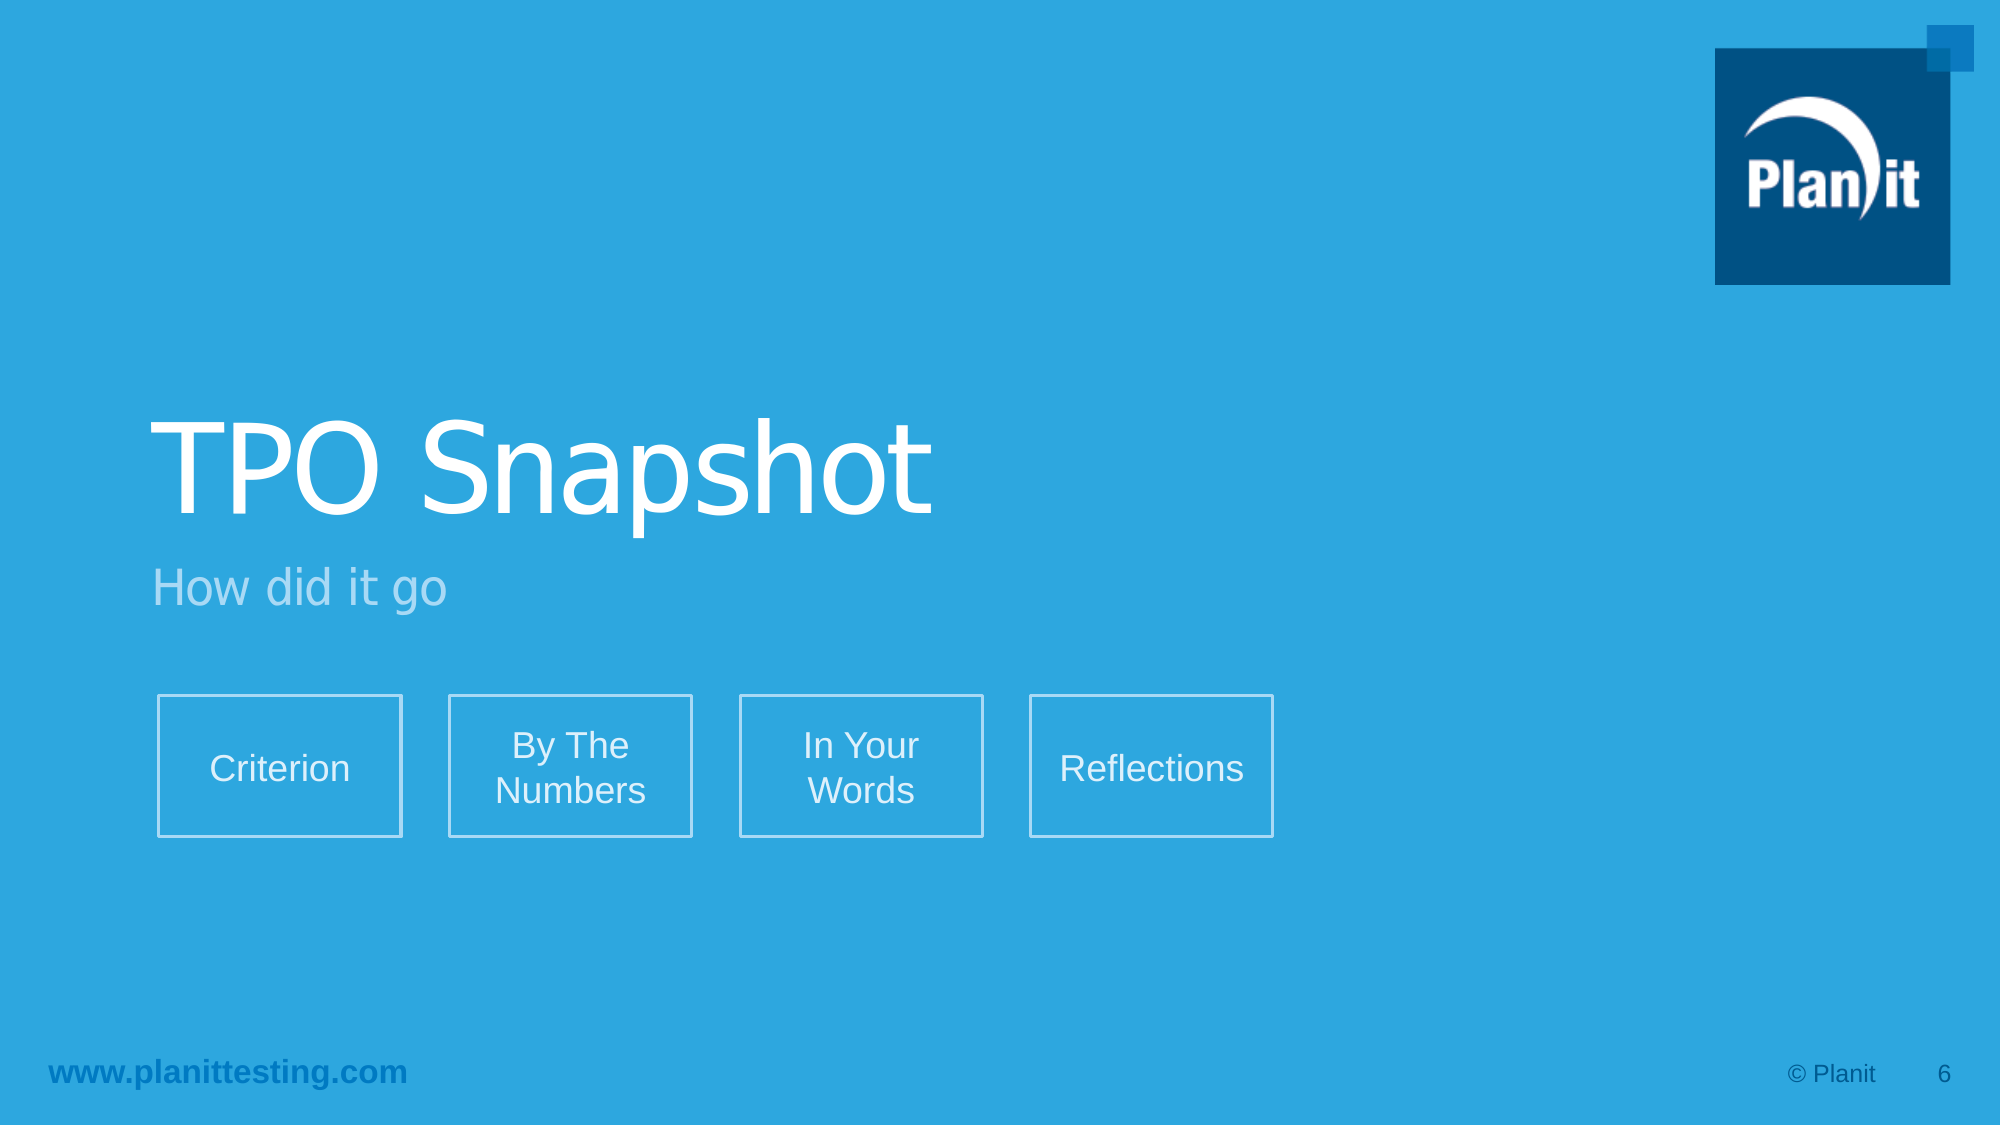

# TPO Snapshot
How did it go
By The Numbers
In Your Words
Reflections
Criterion
© Planit
6